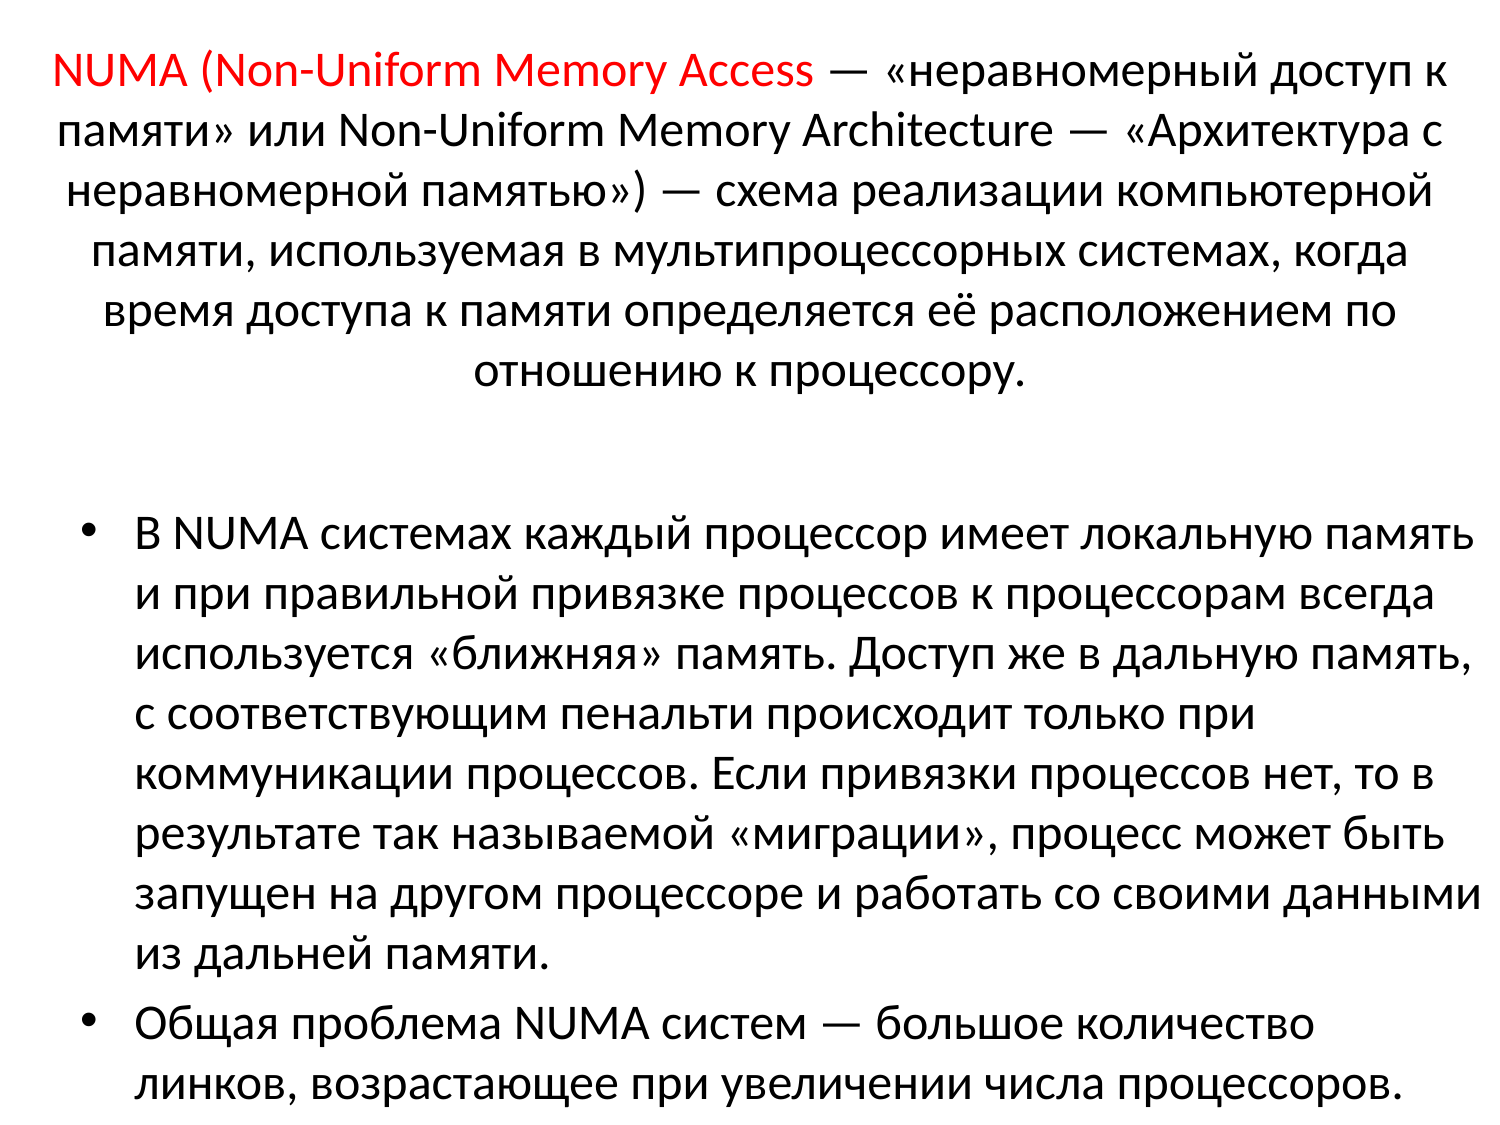

# NUMA (Non-Uniform Memory Access — «неравномерный доступ к памяти» или Non-Uniform Memory Architecture — «Архитектура с неравномерной памятью») — схема реализации компьютерной памяти, используемая в мультипроцессорных системах, когда время доступа к памяти определяется её расположением по отношению к процессору.
В NUMA cистемах каждый процессор имеет локальную память и при правильной привязке процессов к процессорам всегда используется «ближняя» память. Доступ же в дальную память, с соответствующим пенальти происходит только при коммуникации процессов. Если привязки процессов нет, то в результате так называемой «миграции», процесс может быть запущен на другом процессоре и работать со своими данными из дальней памяти.
Общая проблема NUMA систем — большое количество линков, возрастающее при увеличении числа процессоров.